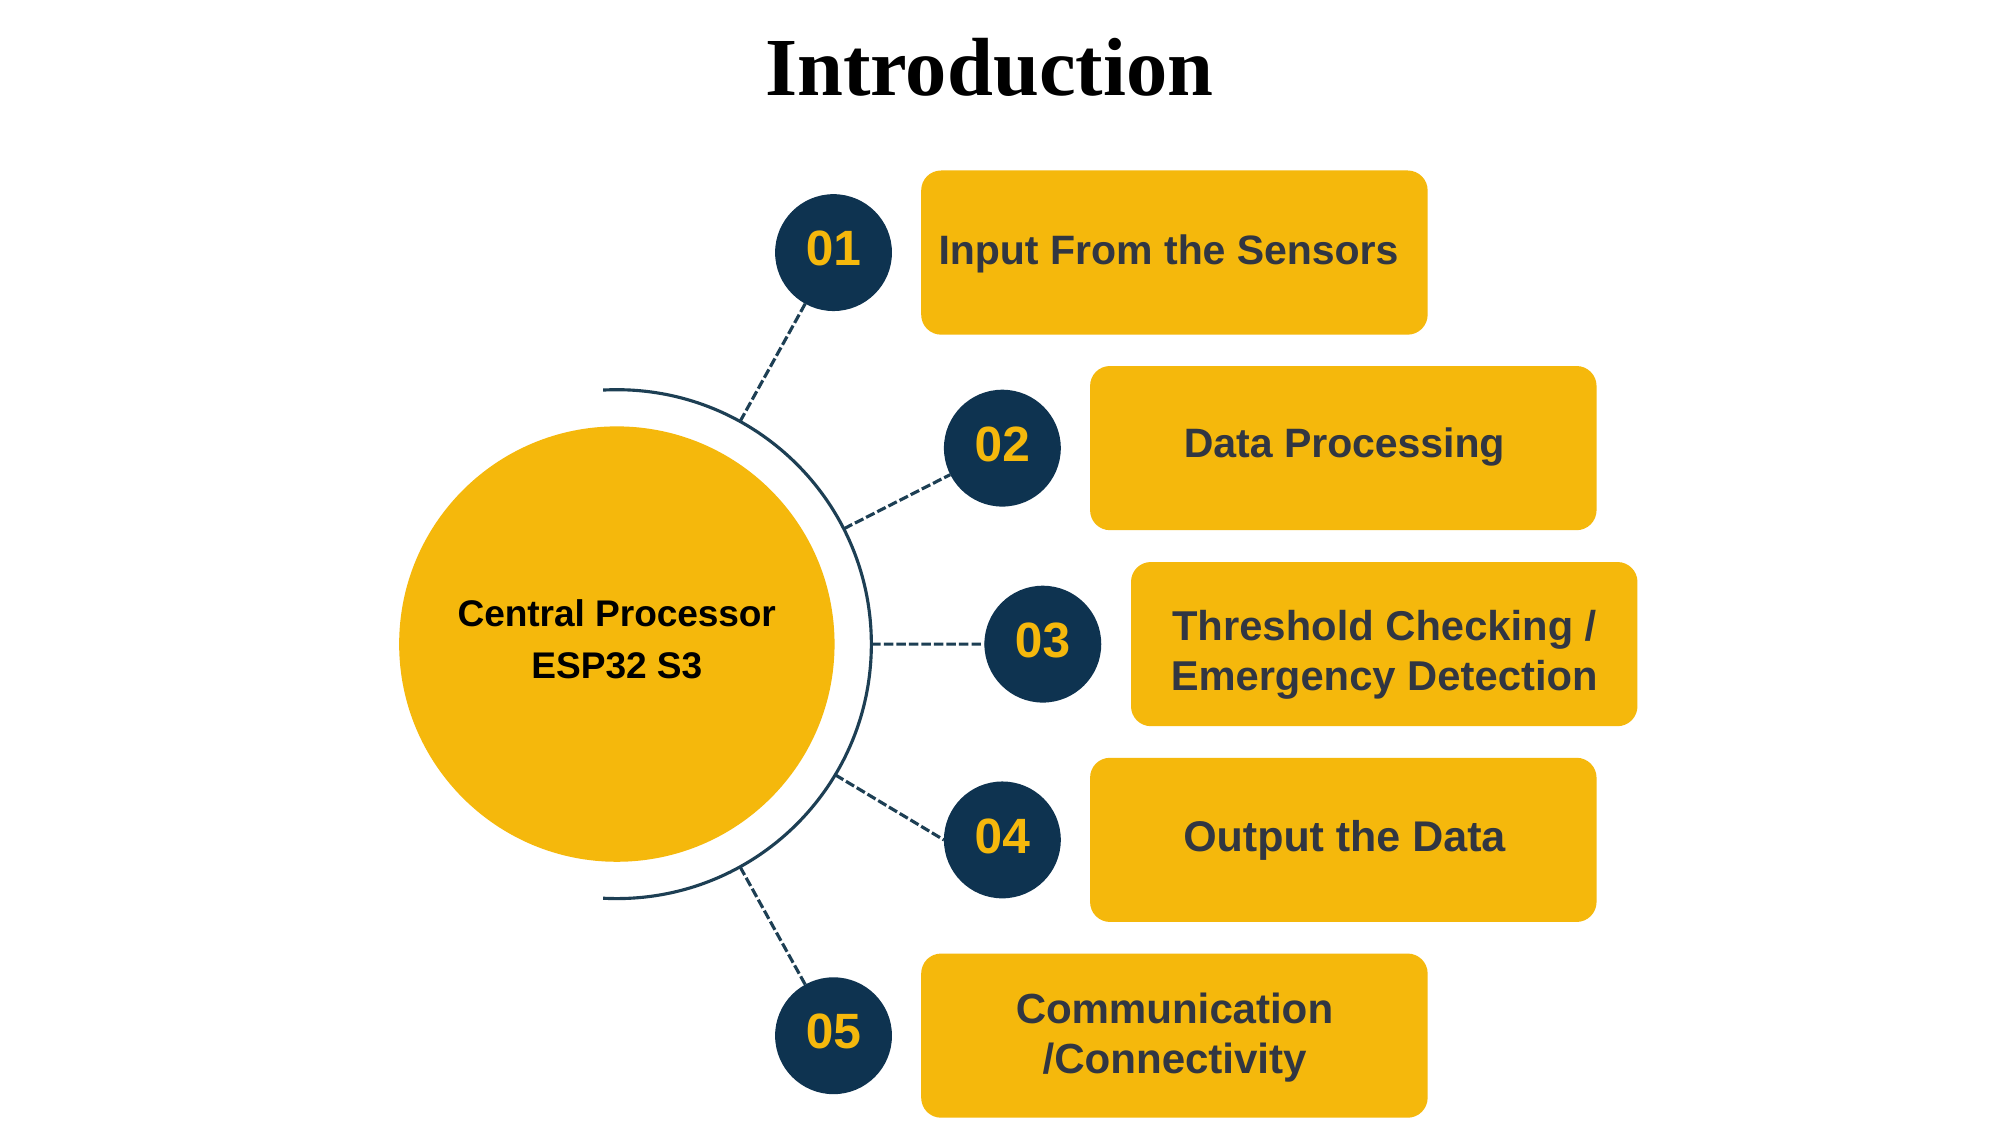

Introduction

Input From the Sensors

01

Data Processing

02

Central Processor
ESP32 S3

Threshold Checking / Emergency Detection

03

Output the Data

04

Communication
/Connectivity

05